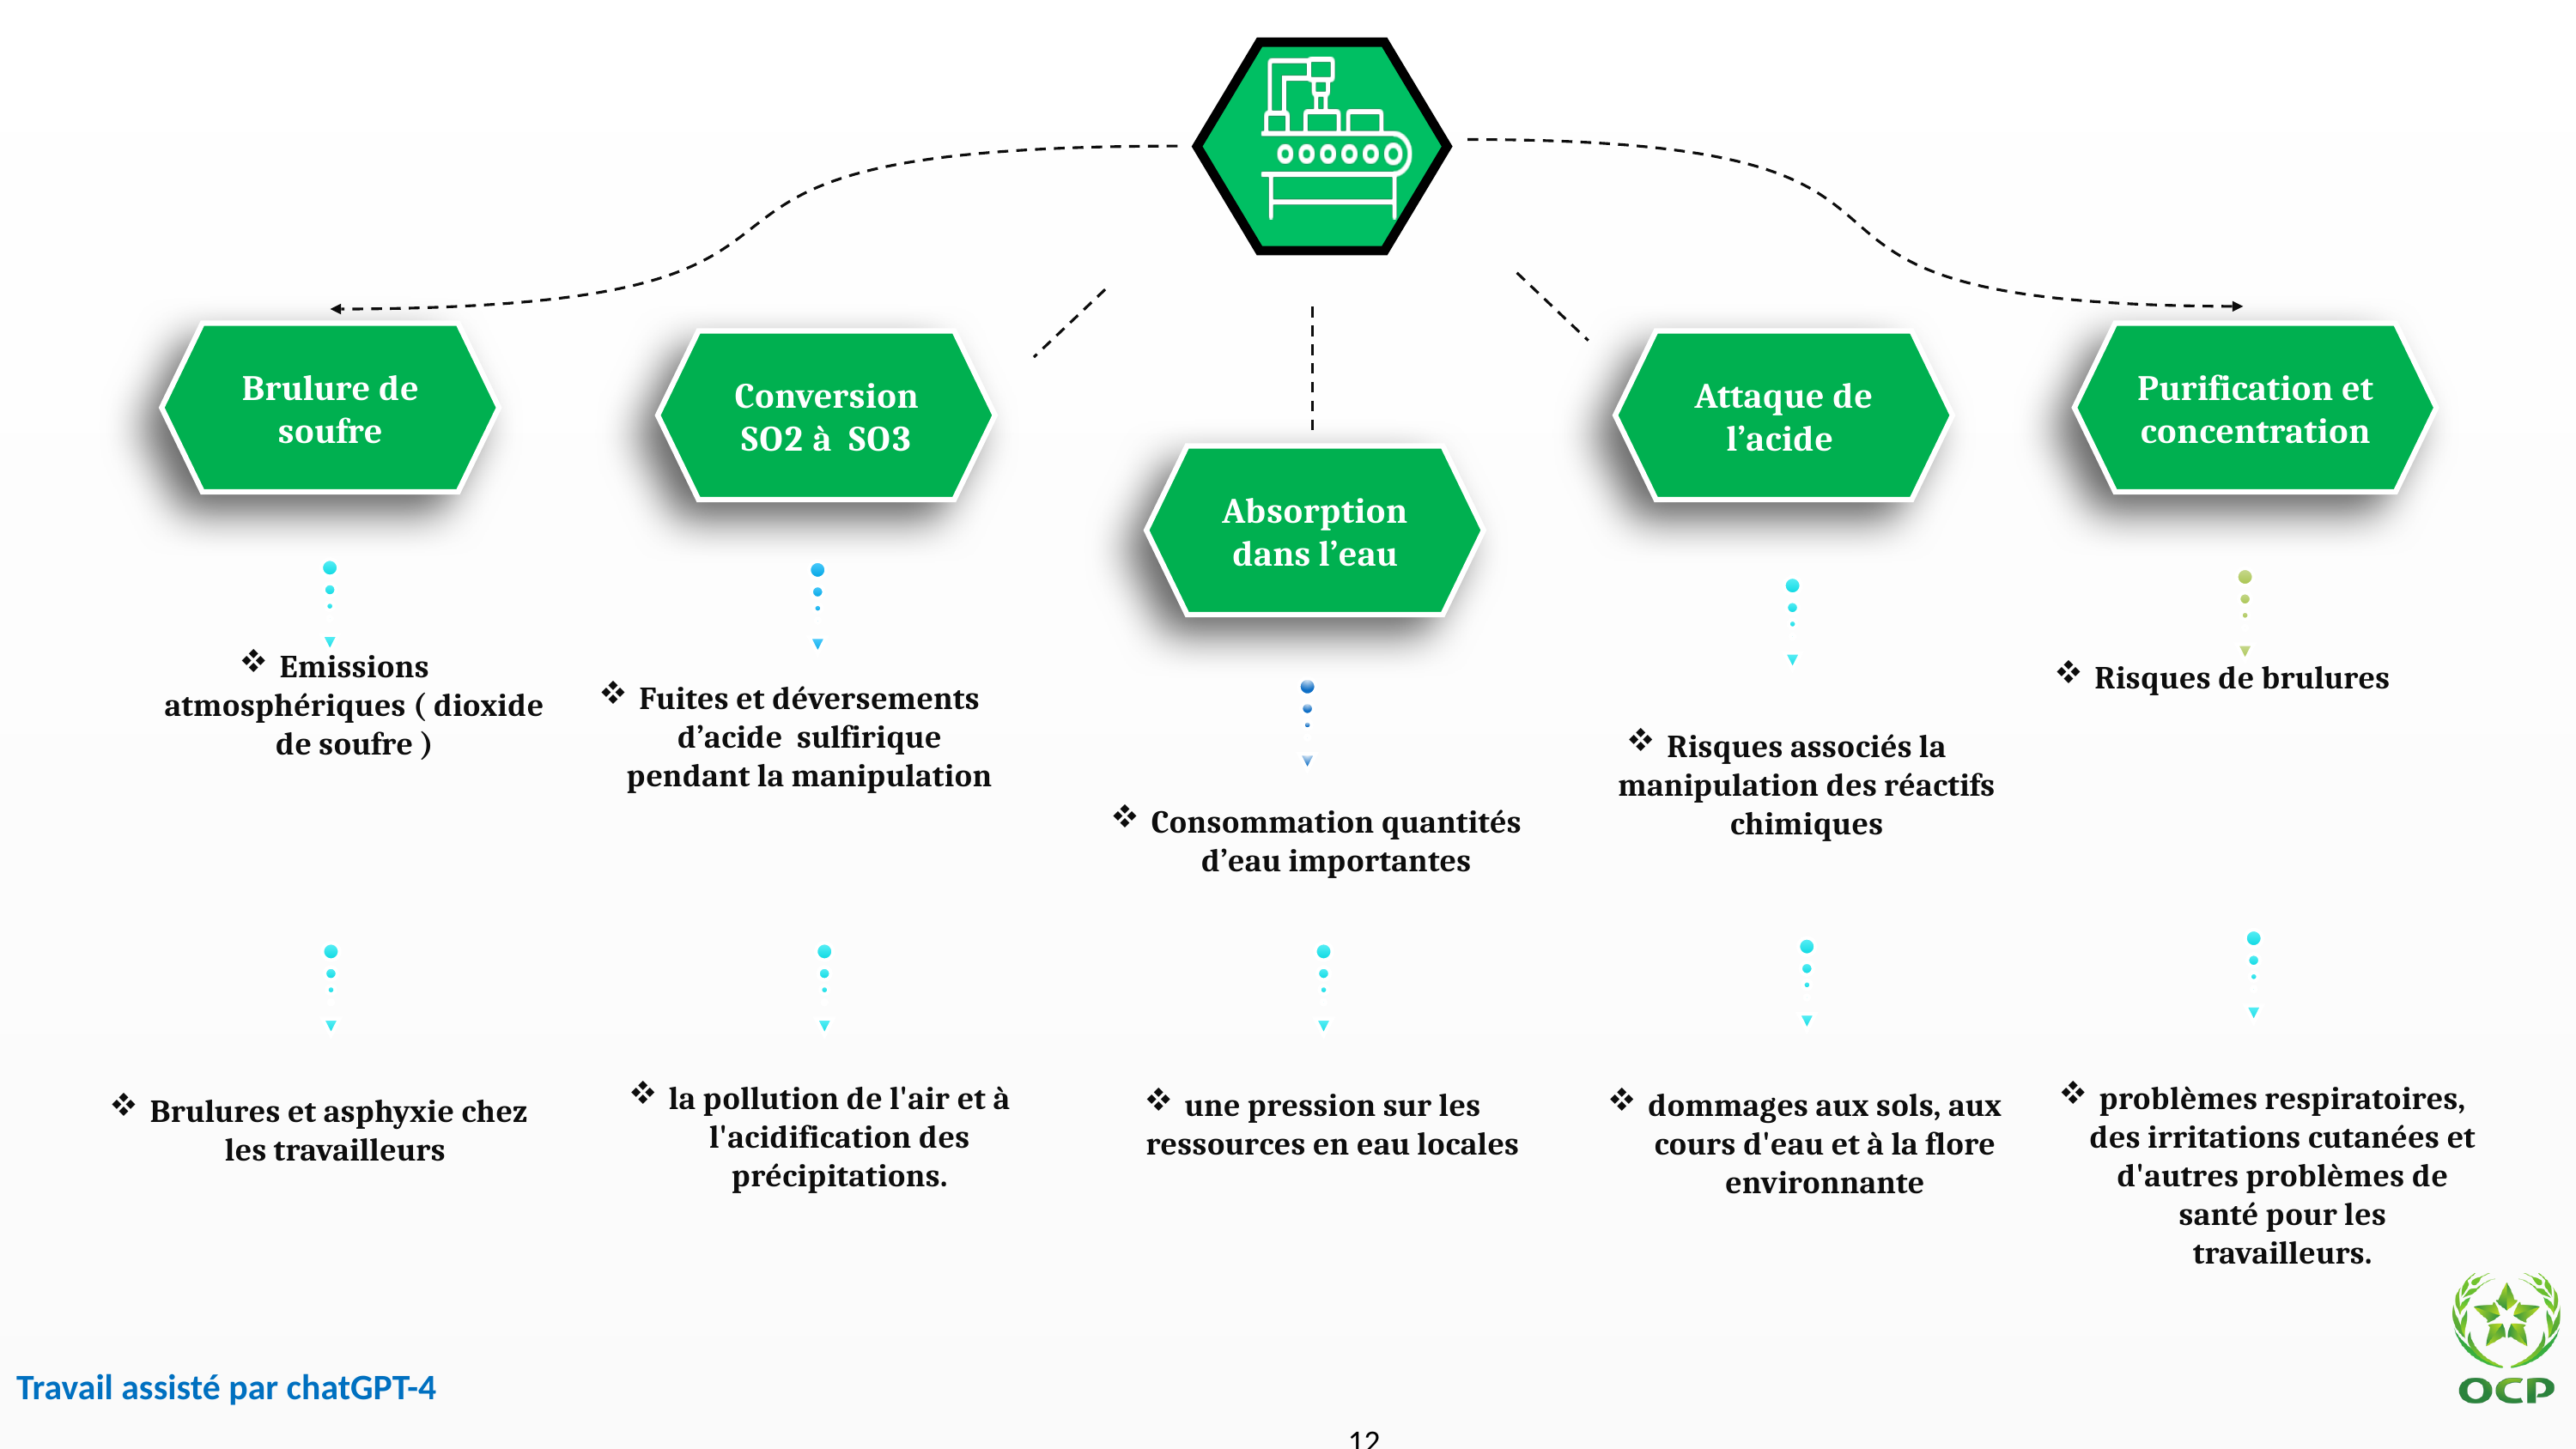

Brulure de soufre
Purification et concentration
Conversion SO2 à  SO3
Attaque de l’acide
Absorption dans l’eau

Emissions atmosphériques ( dioxide de soufre )
Risques de brulures
Fuites et déversements d’acide  sulfirique pendant la manipulation

Risques associés la manipulation des réactifs chimiques
Consommation quantités d’eau importantes

la pollution de l'air et à l'acidification des précipitations.
problèmes respiratoires, des irritations cutanées et d'autres problèmes de santé pour les travailleurs.
une pression sur les ressources en eau locales
dommages aux sols, aux cours d'eau et à la flore environnante
Brulures et asphyxie chez les travailleurs

Travail assisté par chatGPT-4
12